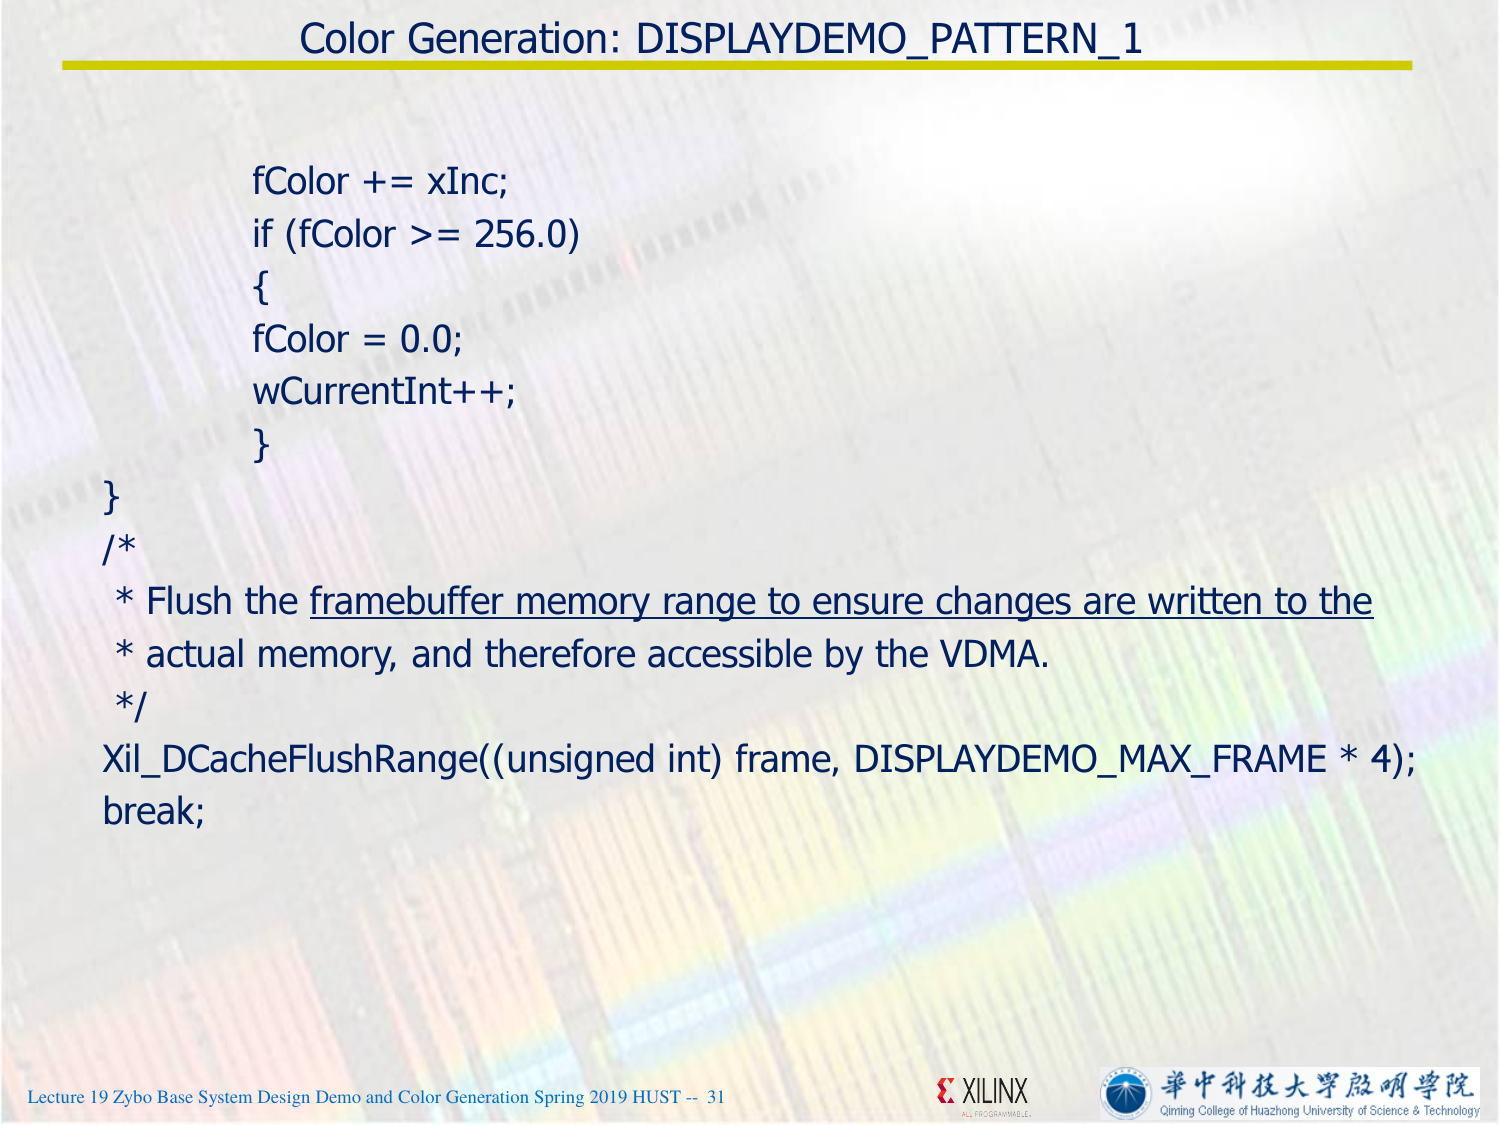

# Color Generation: DISPLAYDEMO_PATTERN_1
	fColor += xInc;
	if (fColor >= 256.0)
	{
	fColor = 0.0;
	wCurrentInt++;
	}
}
/*
 * Flush the framebuffer memory range to ensure changes are written to the
 * actual memory, and therefore accessible by the VDMA.
 */
Xil_DCacheFlushRange((unsigned int) frame, DISPLAYDEMO_MAX_FRAME * 4);
break;